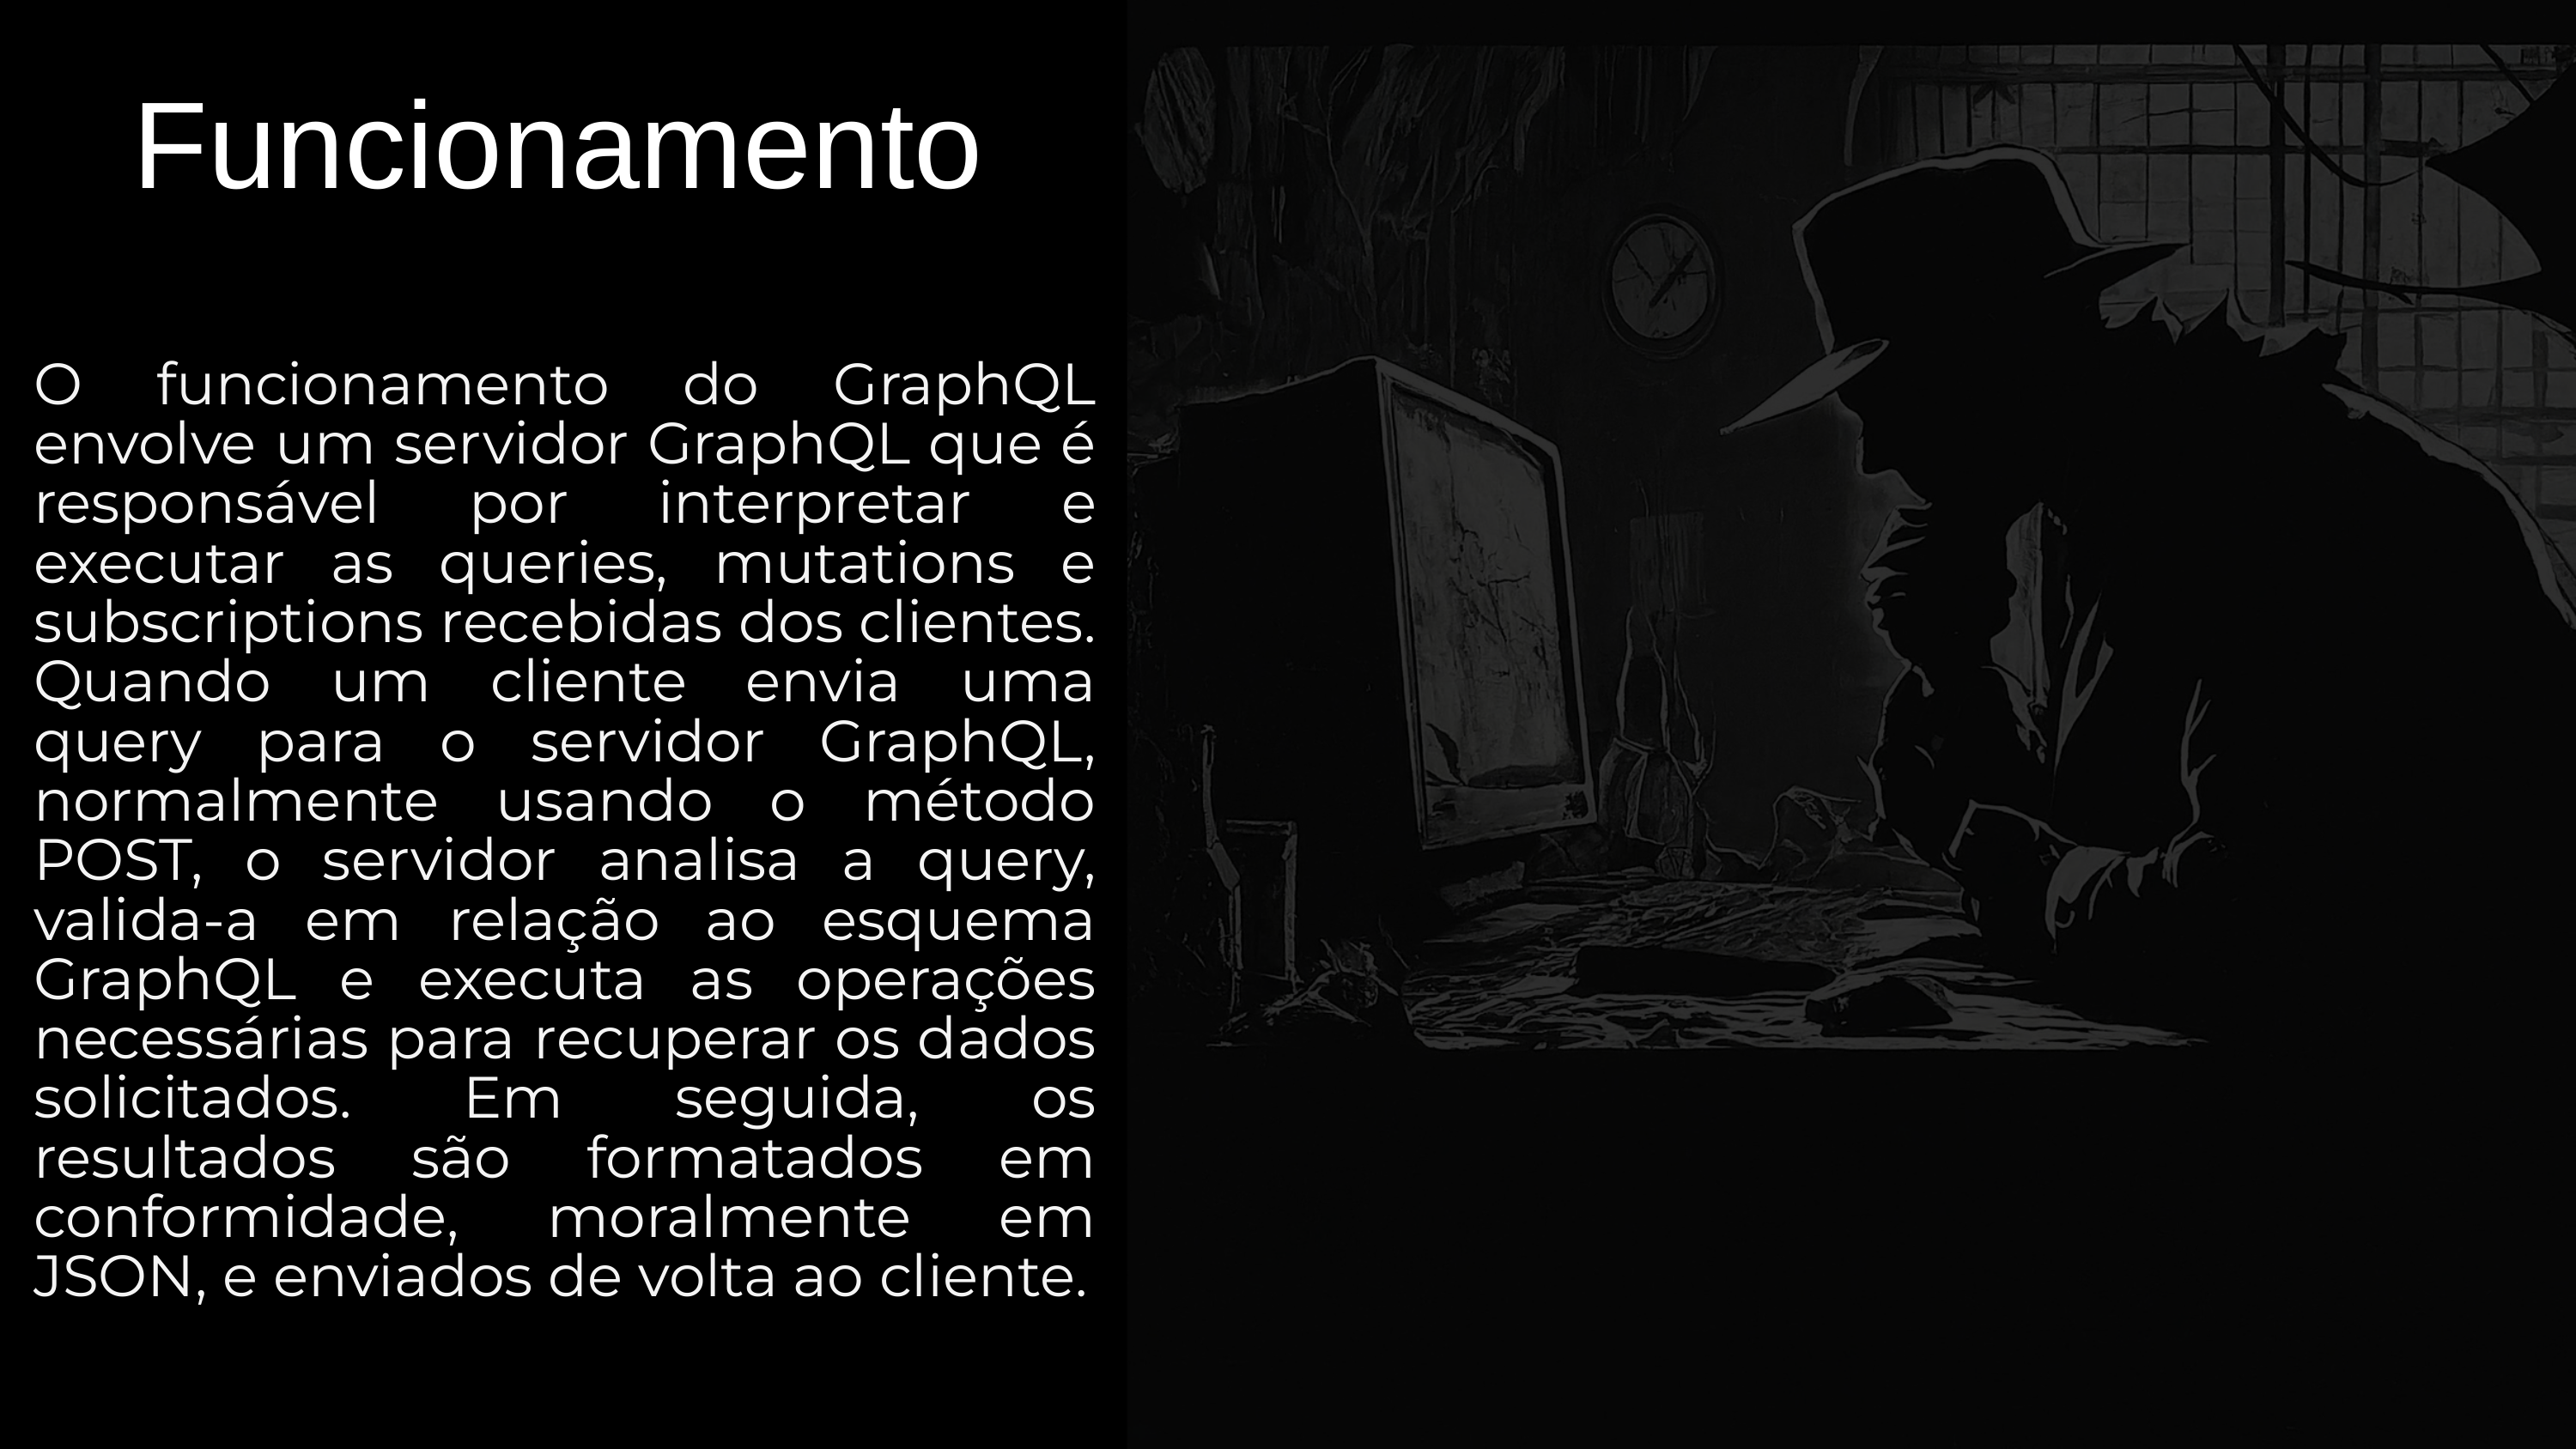

Funcionamento
O funcionamento do GraphQL envolve um servidor GraphQL que é responsável por interpretar e executar as queries, mutations e subscriptions recebidas dos clientes. Quando um cliente envia uma query para o servidor GraphQL, normalmente usando o método POST, o servidor analisa a query, valida-a em relação ao esquema GraphQL e executa as operações necessárias para recuperar os dados solicitados. Em seguida, os resultados são formatados em conformidade, moralmente em JSON, e enviados de volta ao cliente.